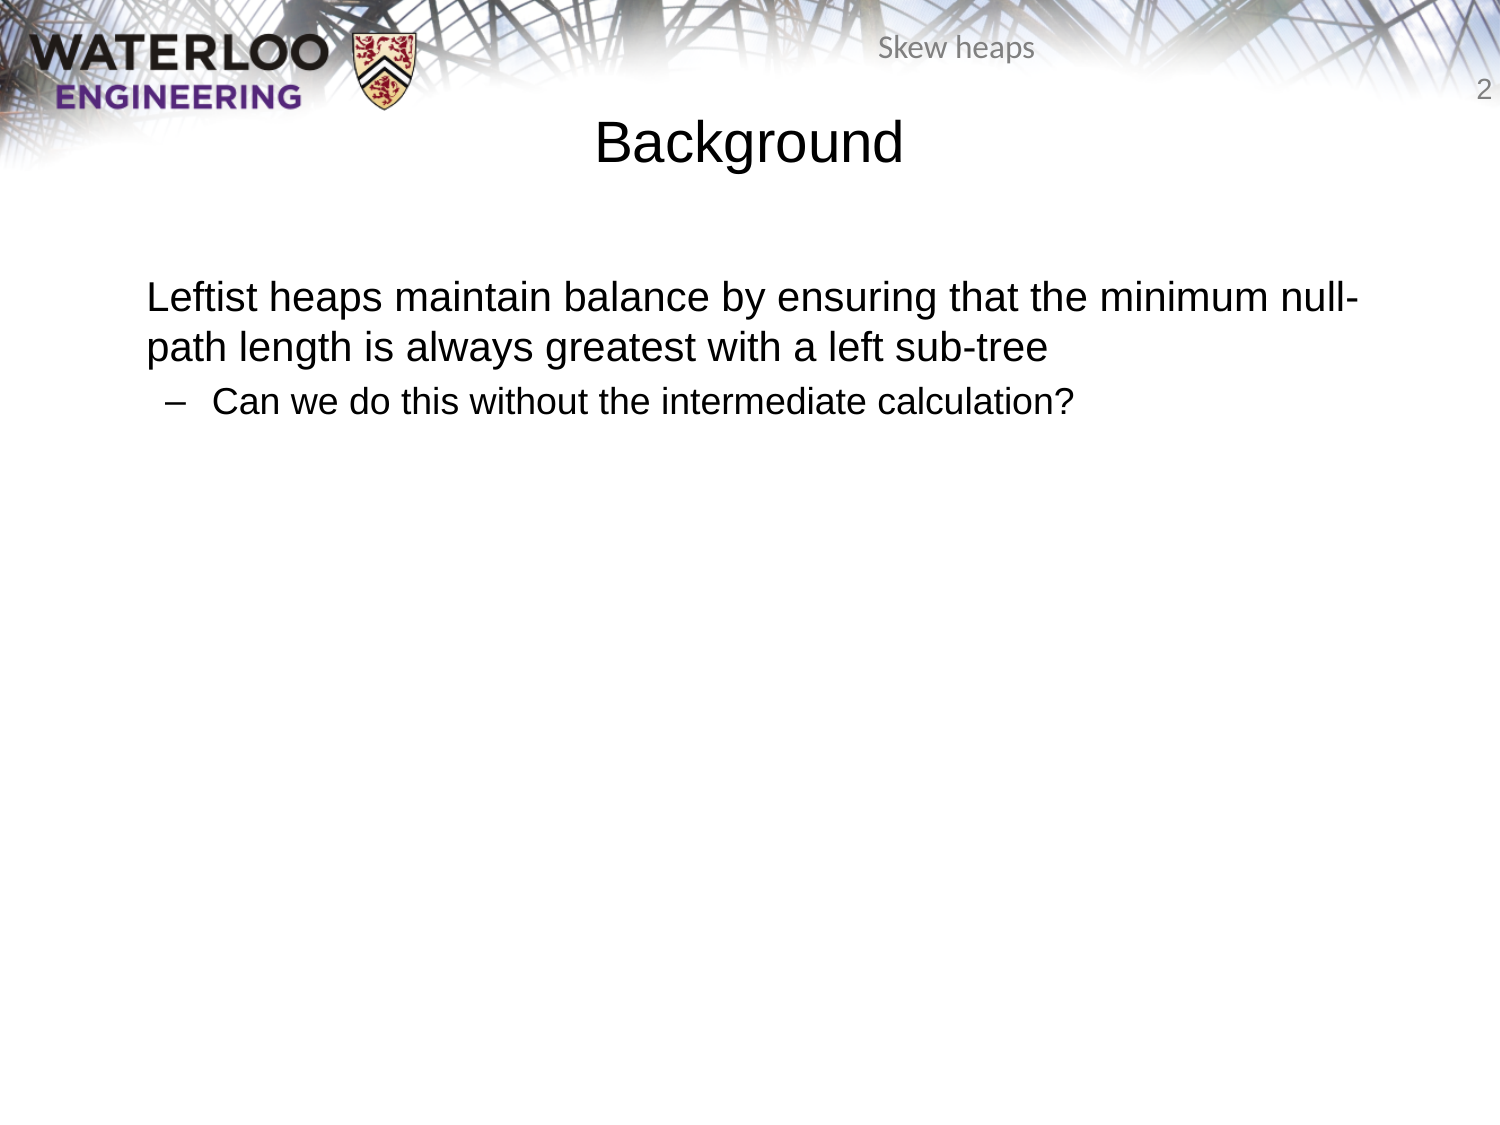

# Background
	Leftist heaps maintain balance by ensuring that the minimum null-path length is always greatest with a left sub-tree
Can we do this without the intermediate calculation?